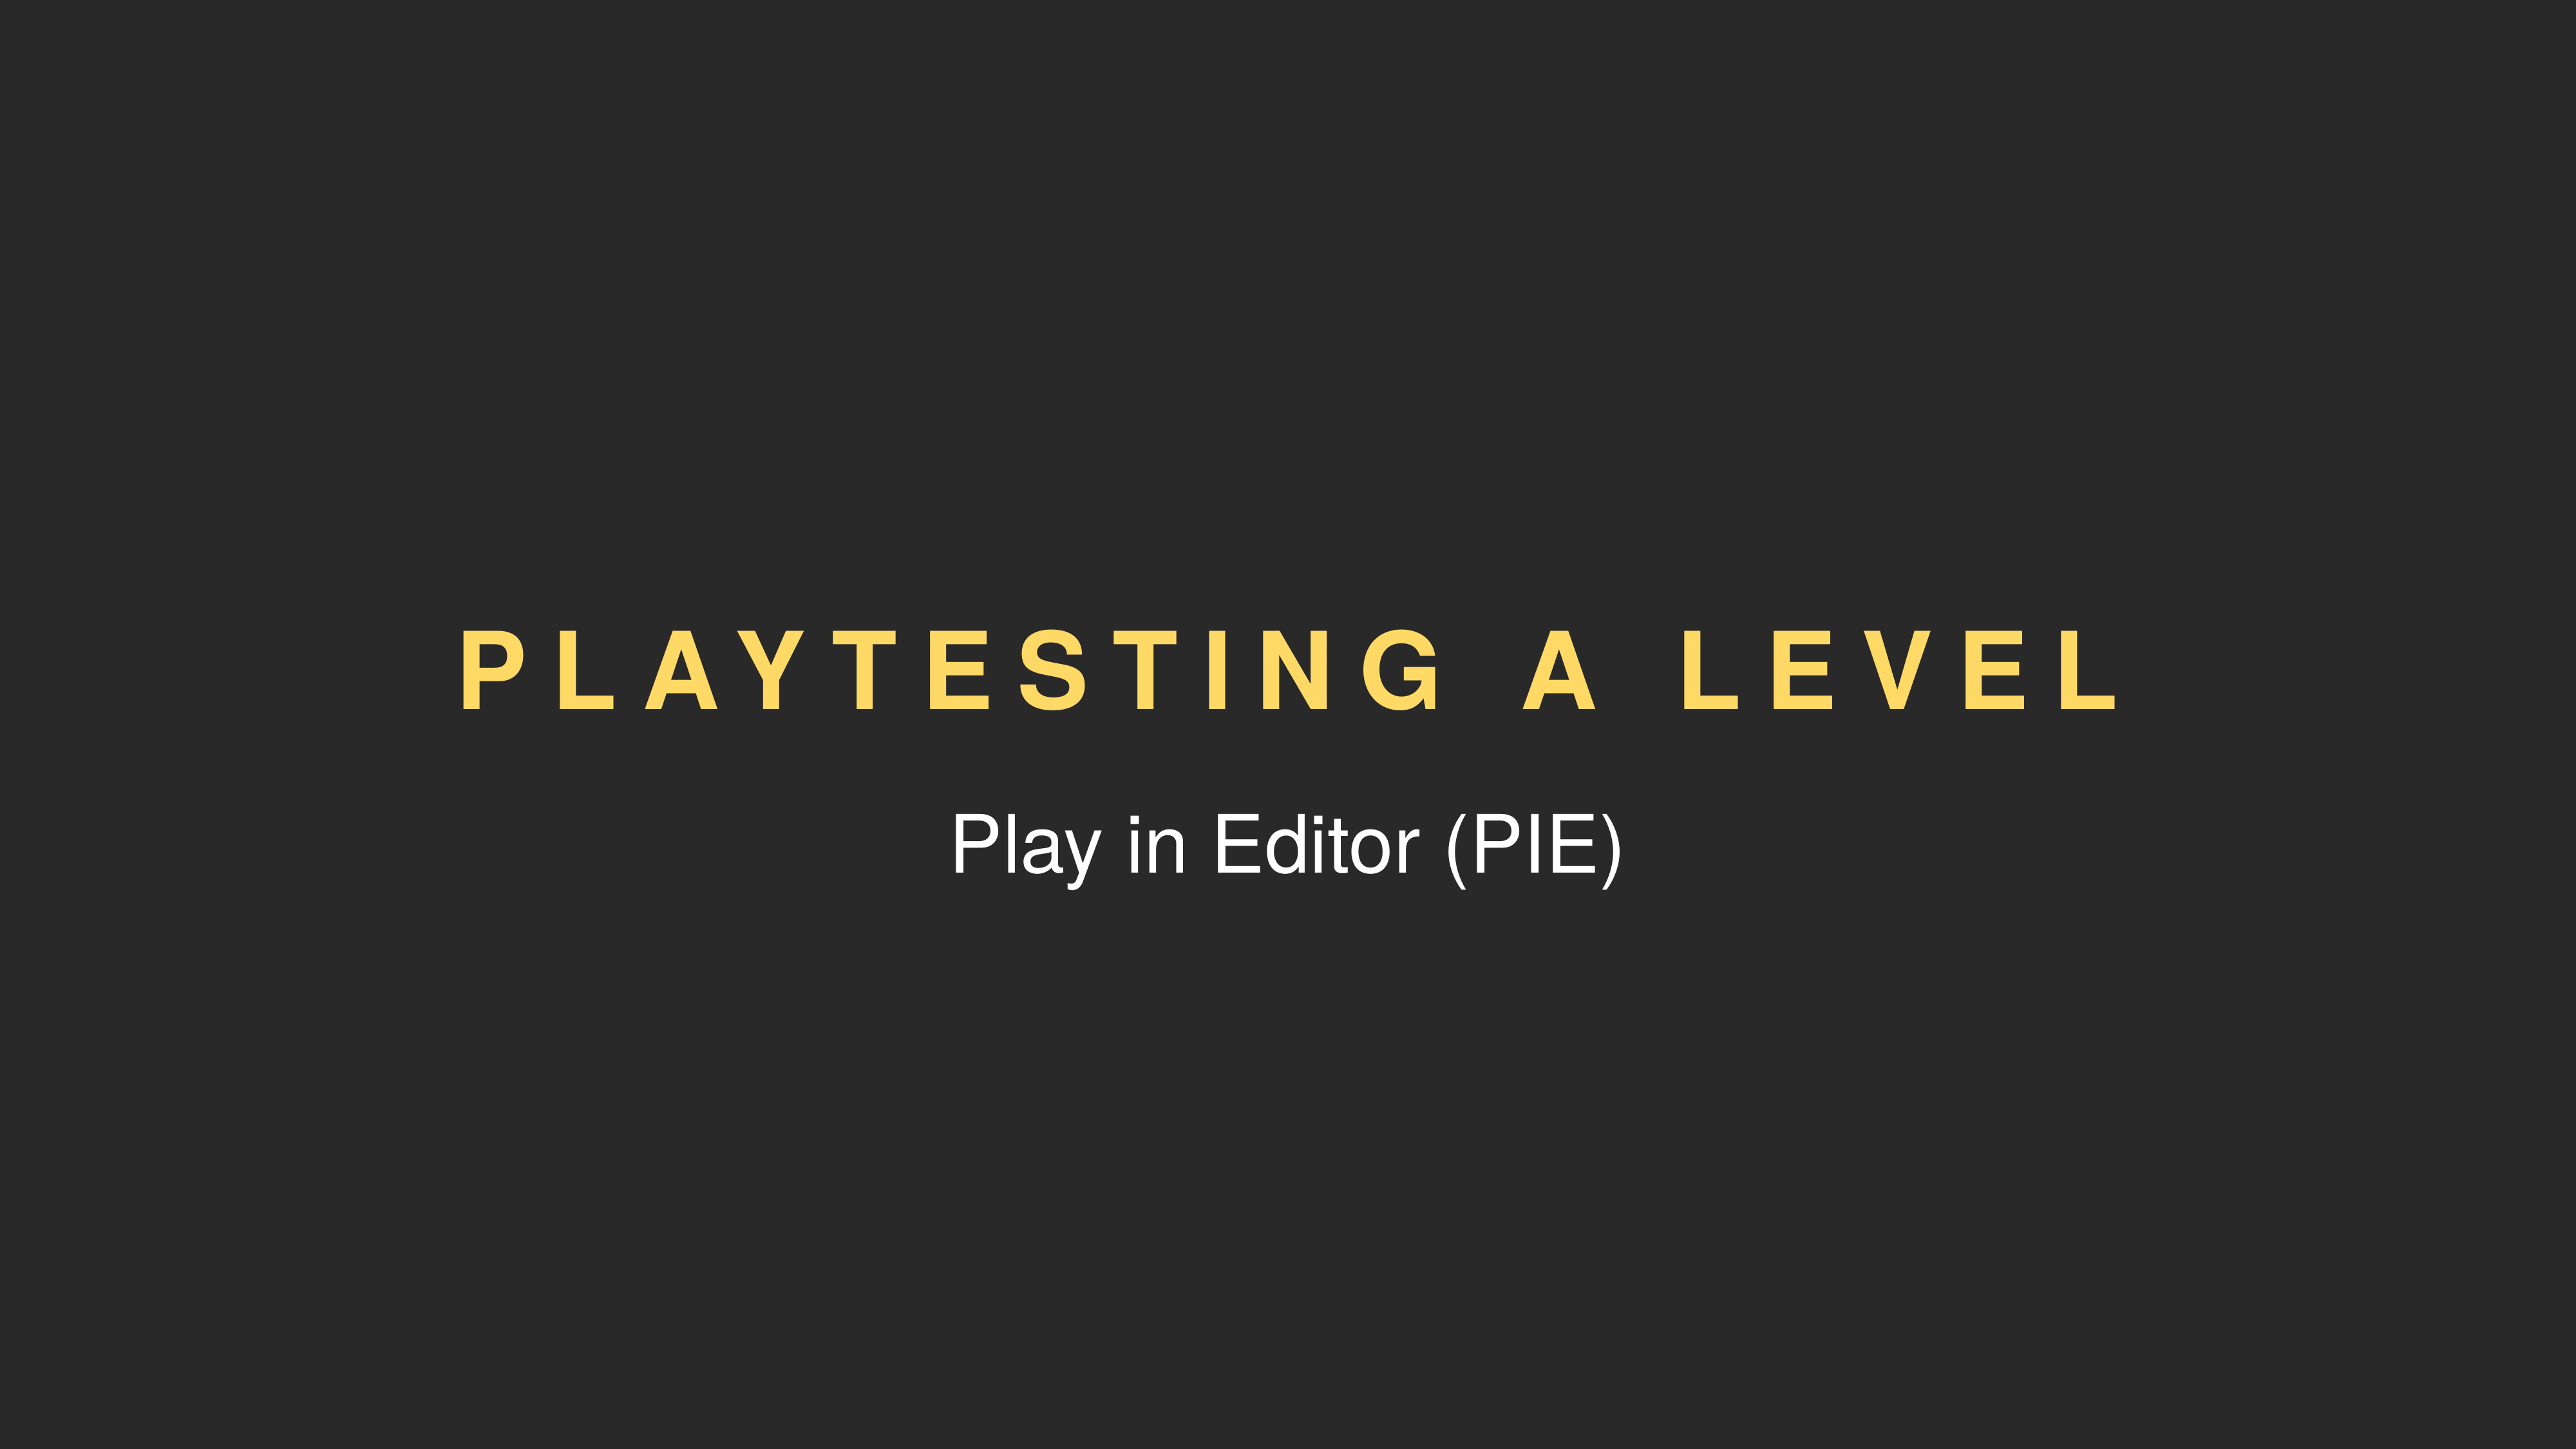

Playtesting a Level
Play in Editor (PIE)